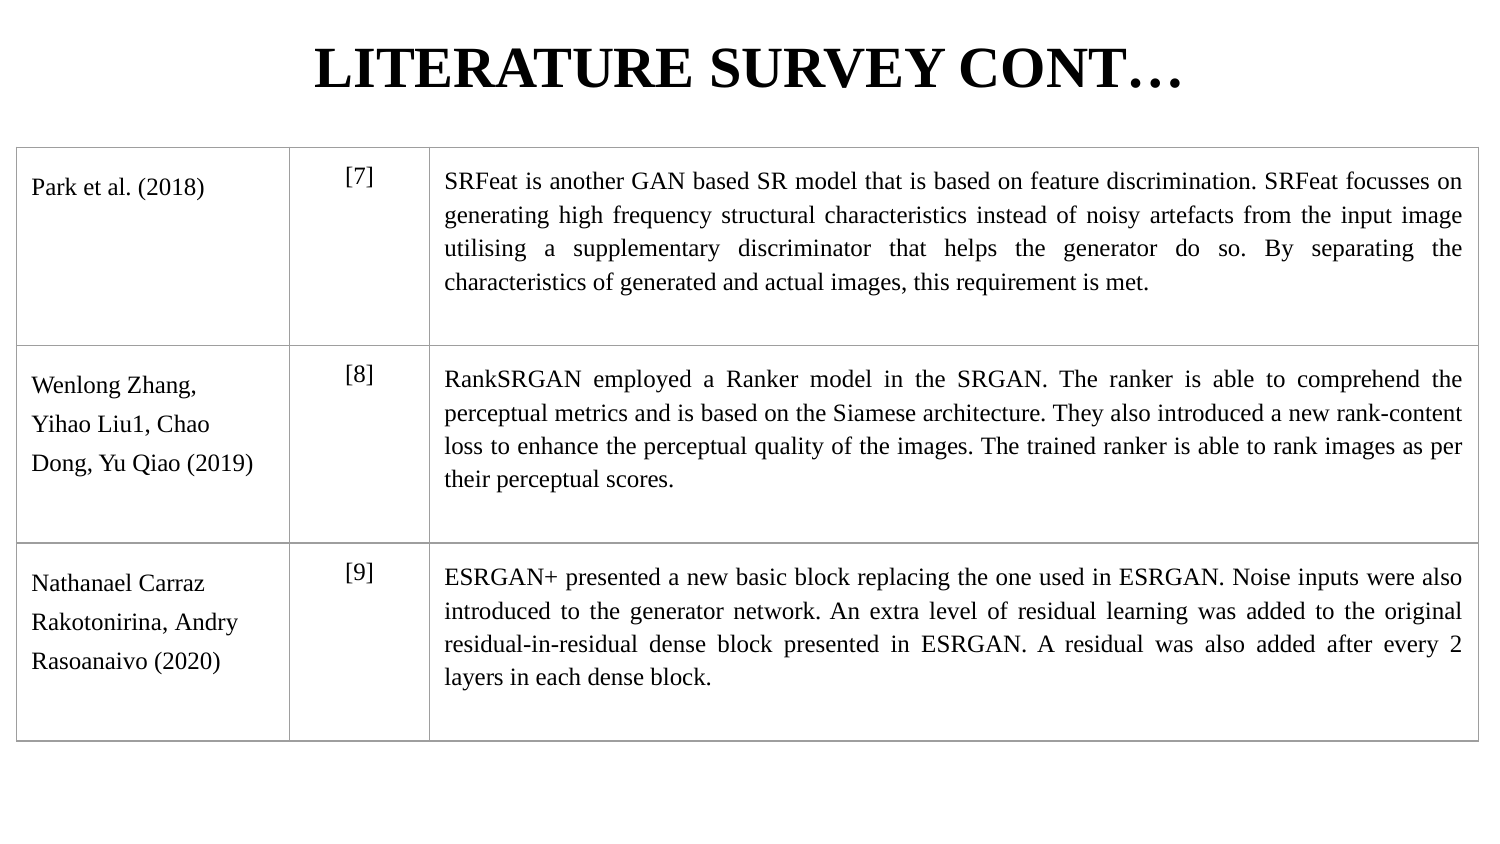

LITERATURE SURVEY CONT…
| Park et al. (2018) | [7] | SRFeat is another GAN based SR model that is based on feature discrimination. SRFeat focusses on generating high frequency structural characteristics instead of noisy artefacts from the input image utilising a supplementary discriminator that helps the generator do so. By separating the characteristics of generated and actual images, this requirement is met. |
| --- | --- | --- |
| Wenlong Zhang, Yihao Liu1, Chao Dong, Yu Qiao (2019) | [8] | RankSRGAN employed a Ranker model in the SRGAN. The ranker is able to comprehend the perceptual metrics and is based on the Siamese architecture. They also introduced a new rank-content loss to enhance the perceptual quality of the images. The trained ranker is able to rank images as per their perceptual scores. |
| Nathanael Carraz Rakotonirina, Andry Rasoanaivo (2020) | [9] | ESRGAN+ presented a new basic block replacing the one used in ESRGAN. Noise inputs were also introduced to the generator network. An extra level of residual learning was added to the original residual-in-residual dense block presented in ESRGAN. A residual was also added after every 2 layers in each dense block. |